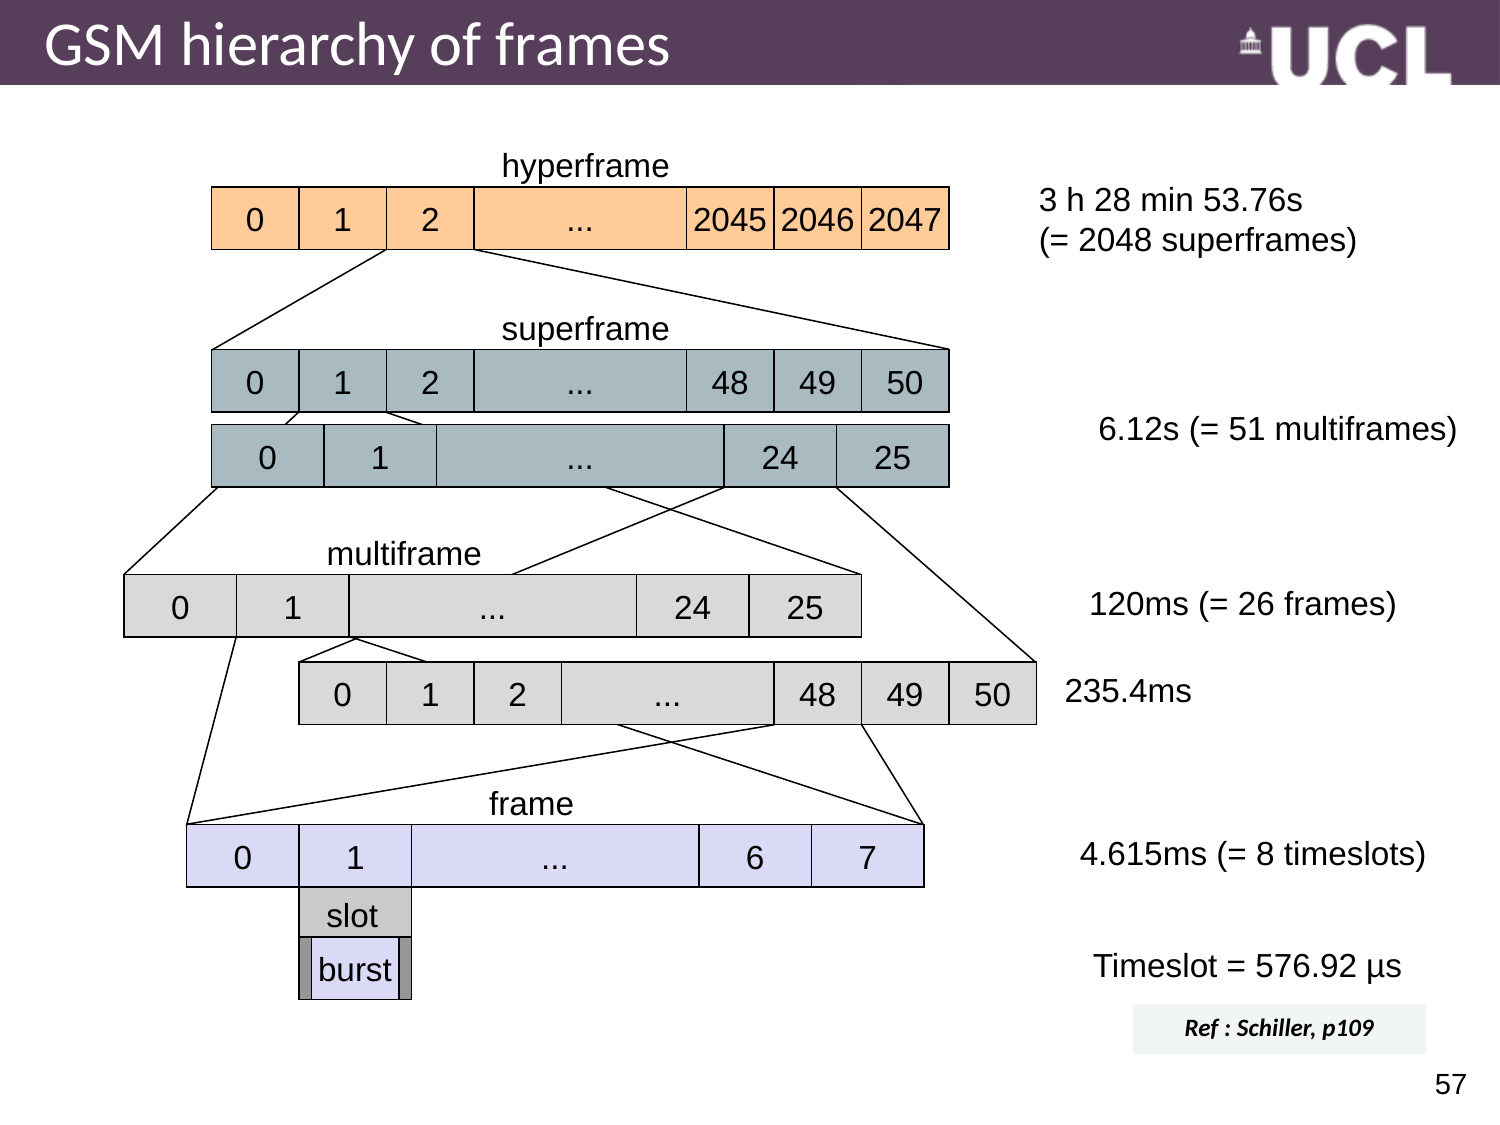

# GSM hierarchy of frames
hyperframe
3 h 28 min 53.76s
(= 2048 superframes)
0
1
2
...
2045
2046
2047

superframe
0
1
2
...
48
49
50
6.12s (= 51 multiframes)

0
1
...
24
25

multiframe
0
1
...
24
25
120ms (= 26 frames)

0
1
2
...
48
49
50
235.4ms

frame
0
1
...
6
7
4.615ms (= 8 timeslots)

slot

burst

Timeslot = 576.92 µs
Ref : Schiller, p109
57